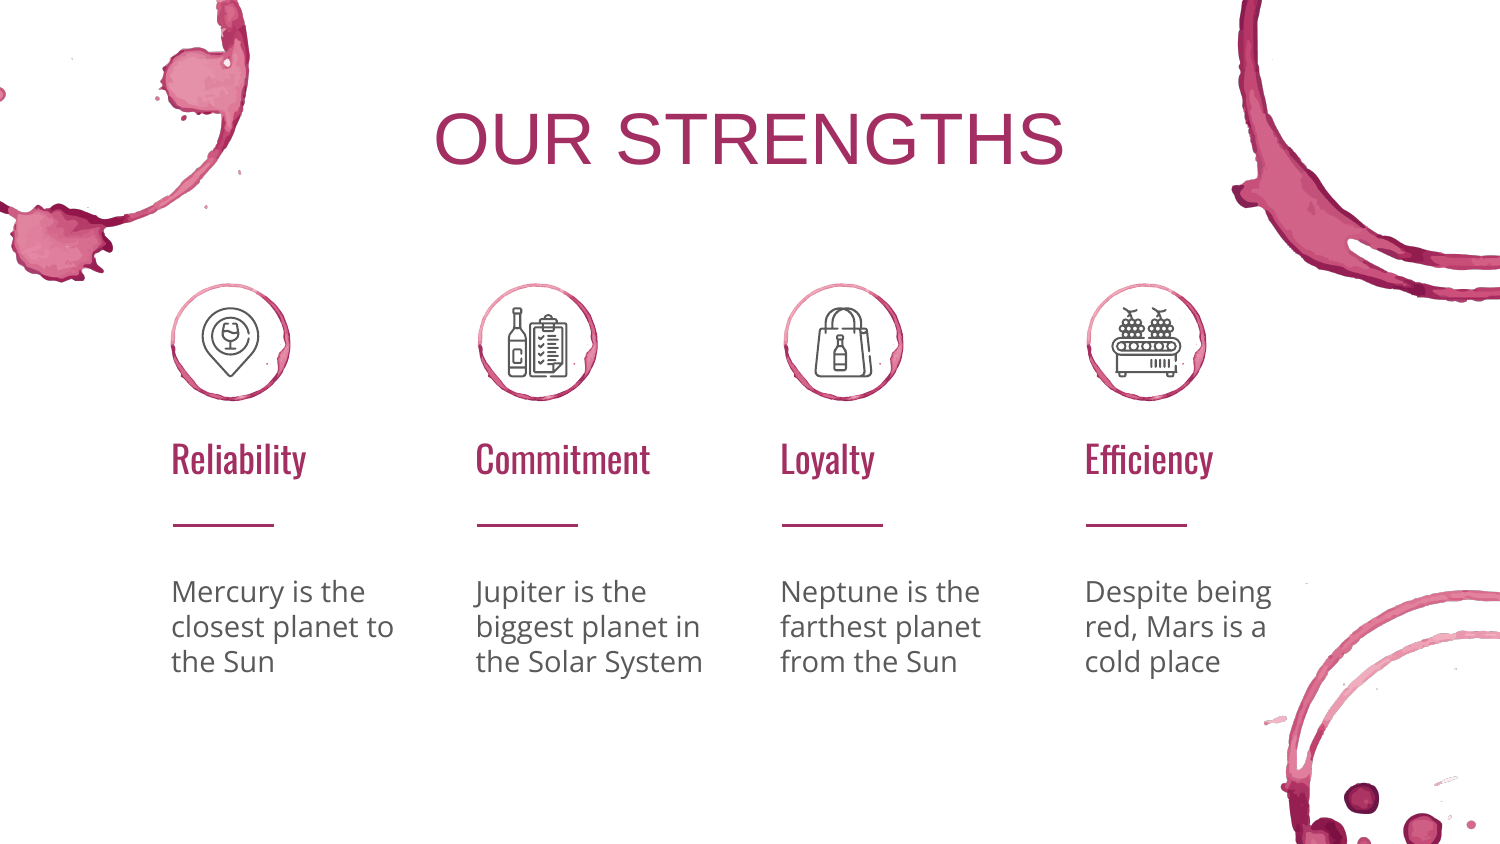

# OUR STRENGTHS

Commitment
Reliability
Loyalty
Efficiency
Mercury is the closest planet to the Sun
Jupiter is the biggest planet in the Solar System
Neptune is the farthest planet from the Sun
Despite being red, Mars is a cold place